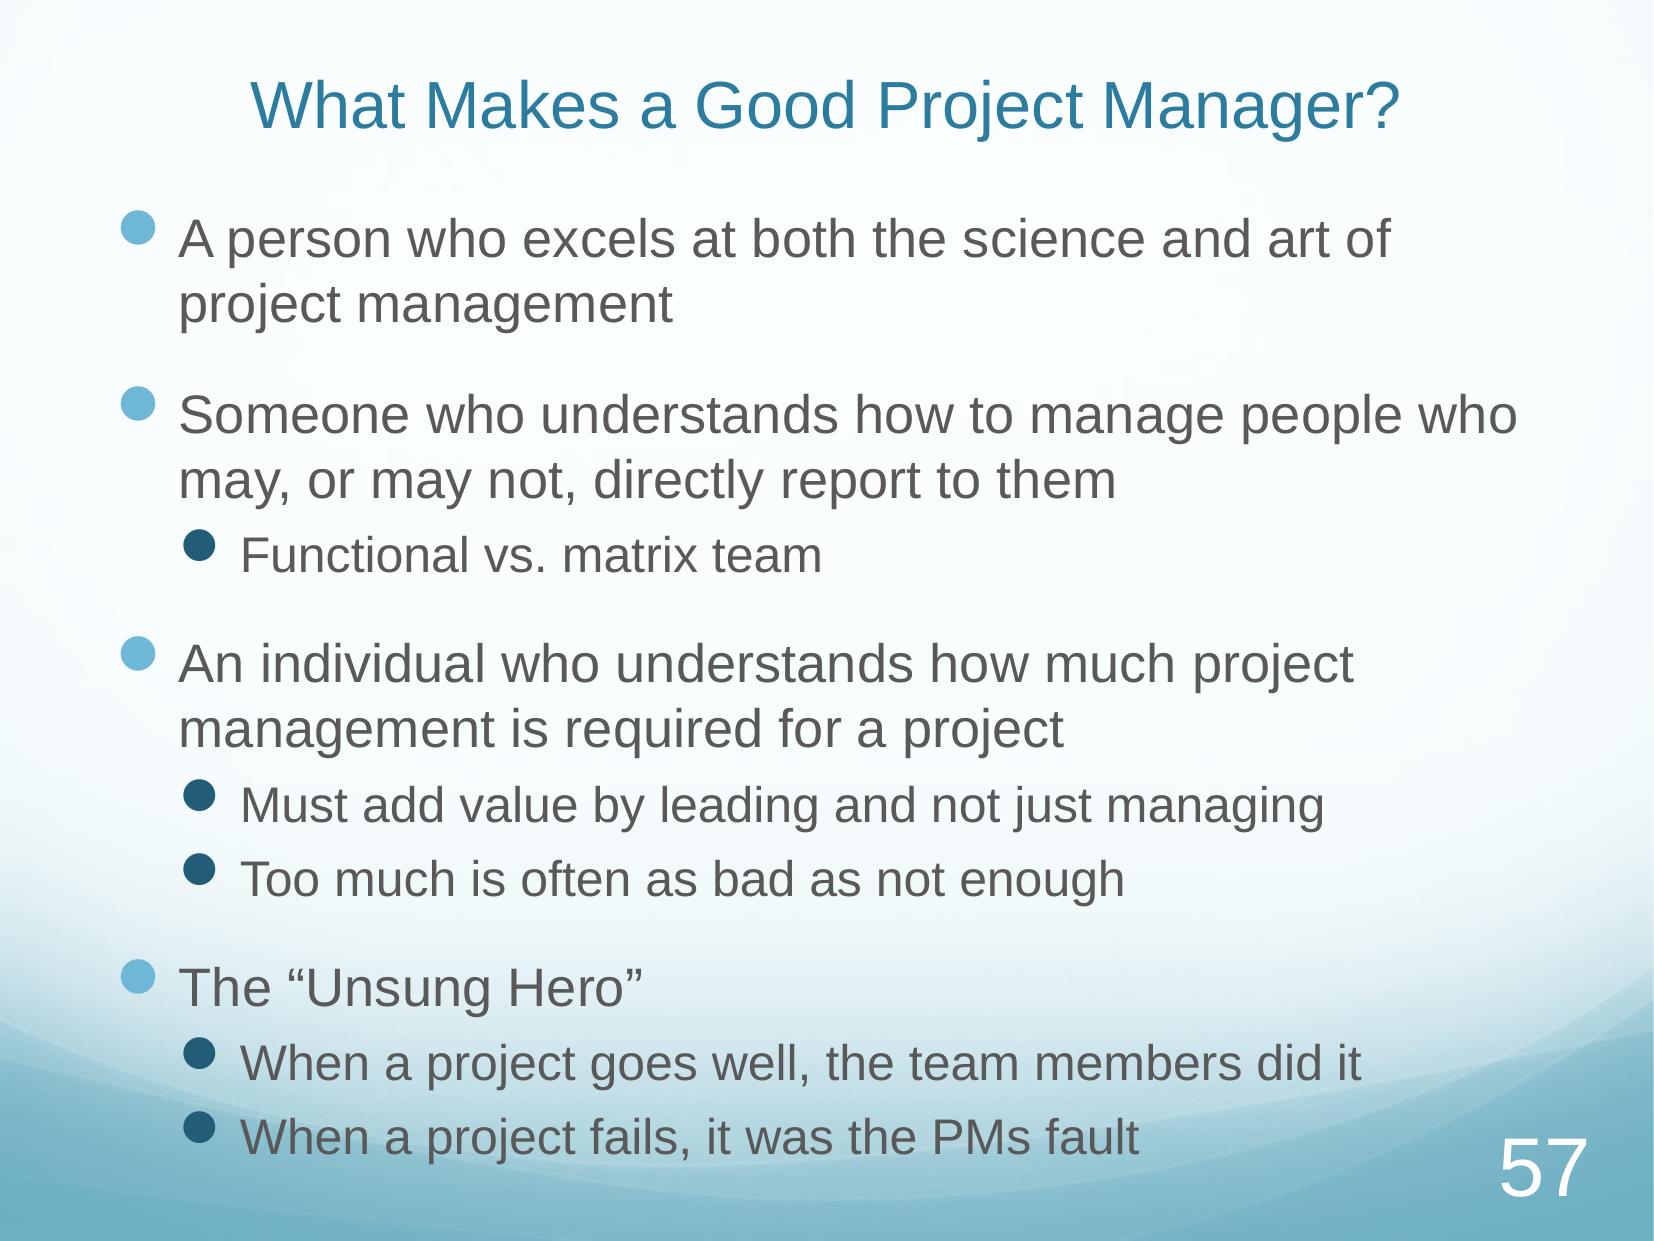

# What Makes a Good Project Manager?
A person who excels at both the science and art of project management
Someone who understands how to manage people who may, or may not, directly report to them
Functional vs. matrix team
An individual who understands how much project management is required for a project
Must add value by leading and not just managing
Too much is often as bad as not enough
The “Unsung Hero”
When a project goes well, the team members did it
When a project fails, it was the PMs fault

57